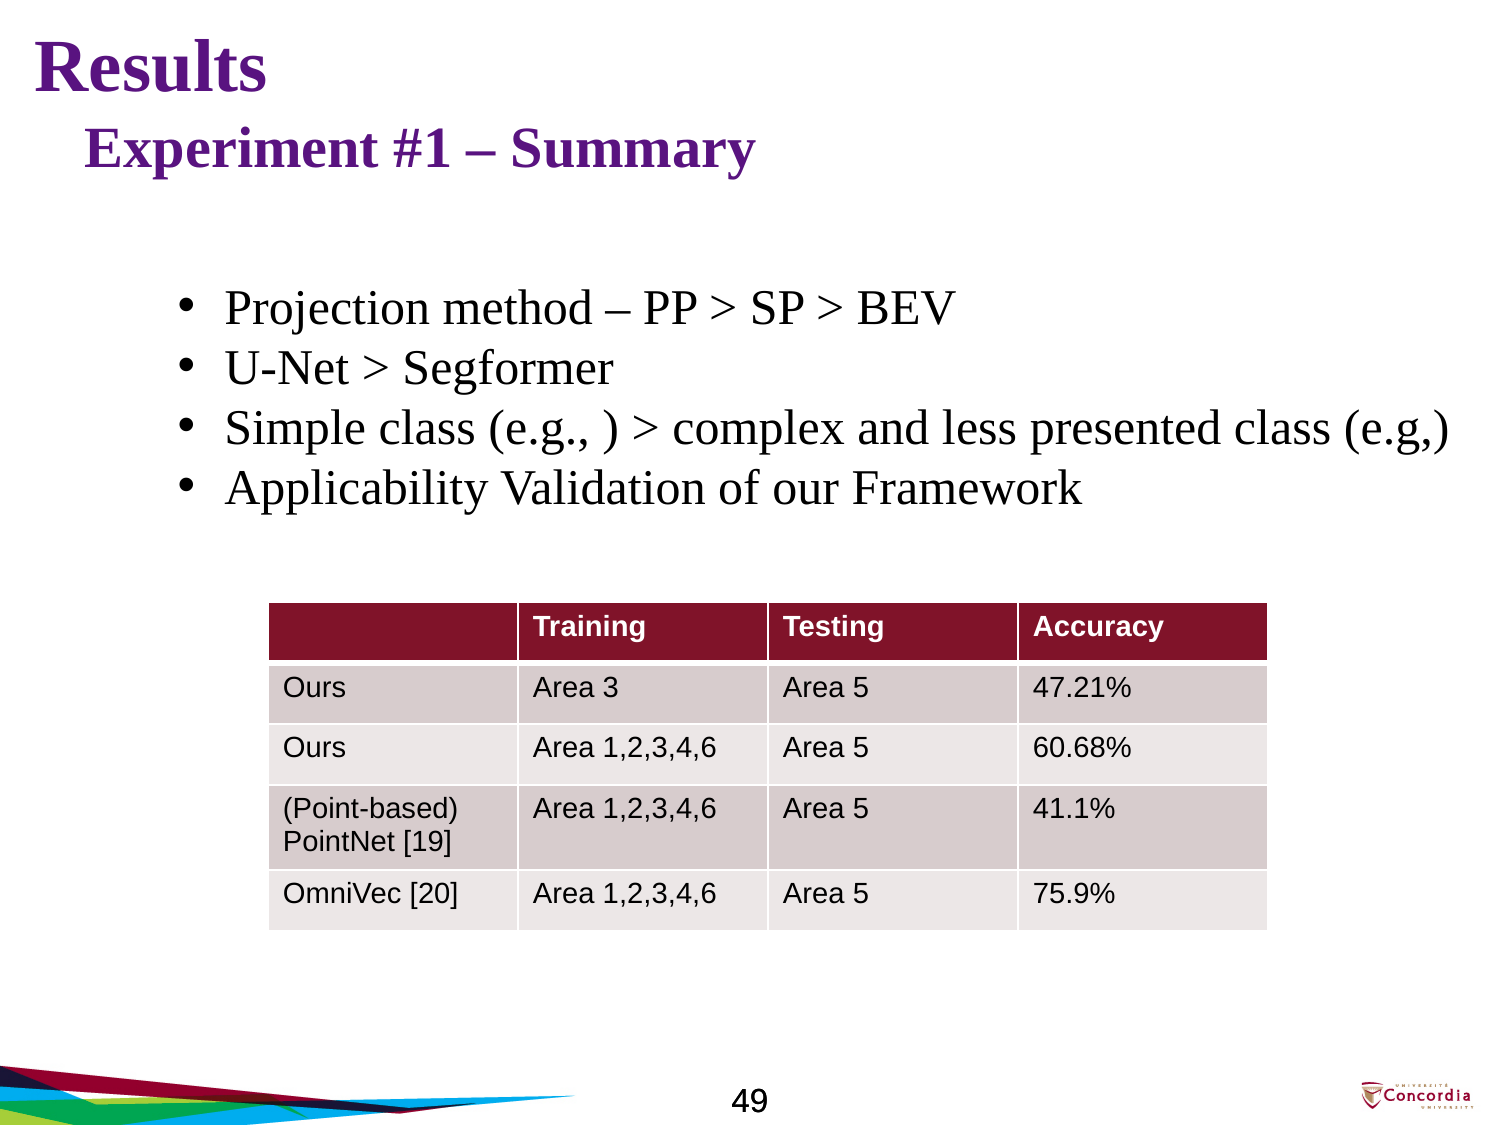

Results
Experiment #1 – Summary
Projection method – PP > SP > BEV
U-Net > Segformer
Simple class (e.g., ) > complex and less presented class (e.g,)
Applicability Validation of our Framework

#
|  | Training | Testing | Accuracy |
| --- | --- | --- | --- |
| Ours | Area 3 | Area 5 | 47.21% |
| Ours | Area 1,2,3,4,6 | Area 5 | 60.68% |
| (Point-based) PointNet [19] | Area 1,2,3,4,6 | Area 5 | 41.1% |
| OmniVec [20] | Area 1,2,3,4,6 | Area 5 | 75.9% |